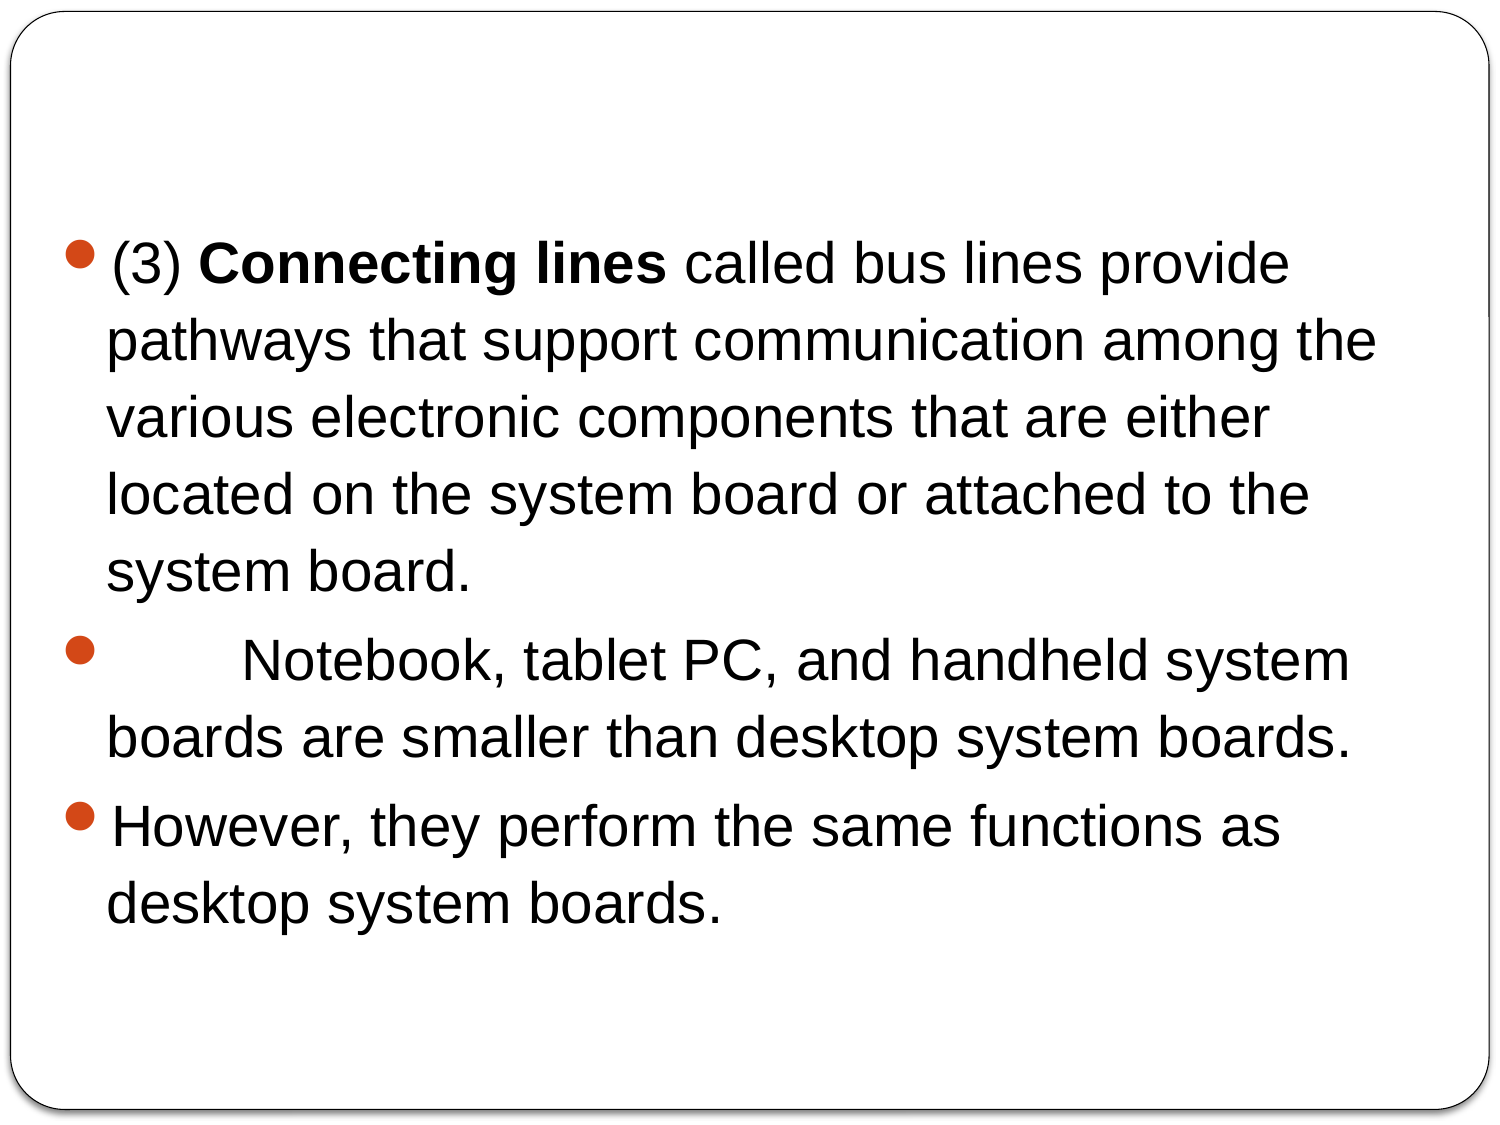

(3) Connecting lines called bus lines provide pathways that support communication among the various electronic components that are either located on the system board or attached to the system board.
　　Notebook, tablet PC, and handheld system boards are smaller than desktop system boards.
However, they perform the same functions as desktop system boards.